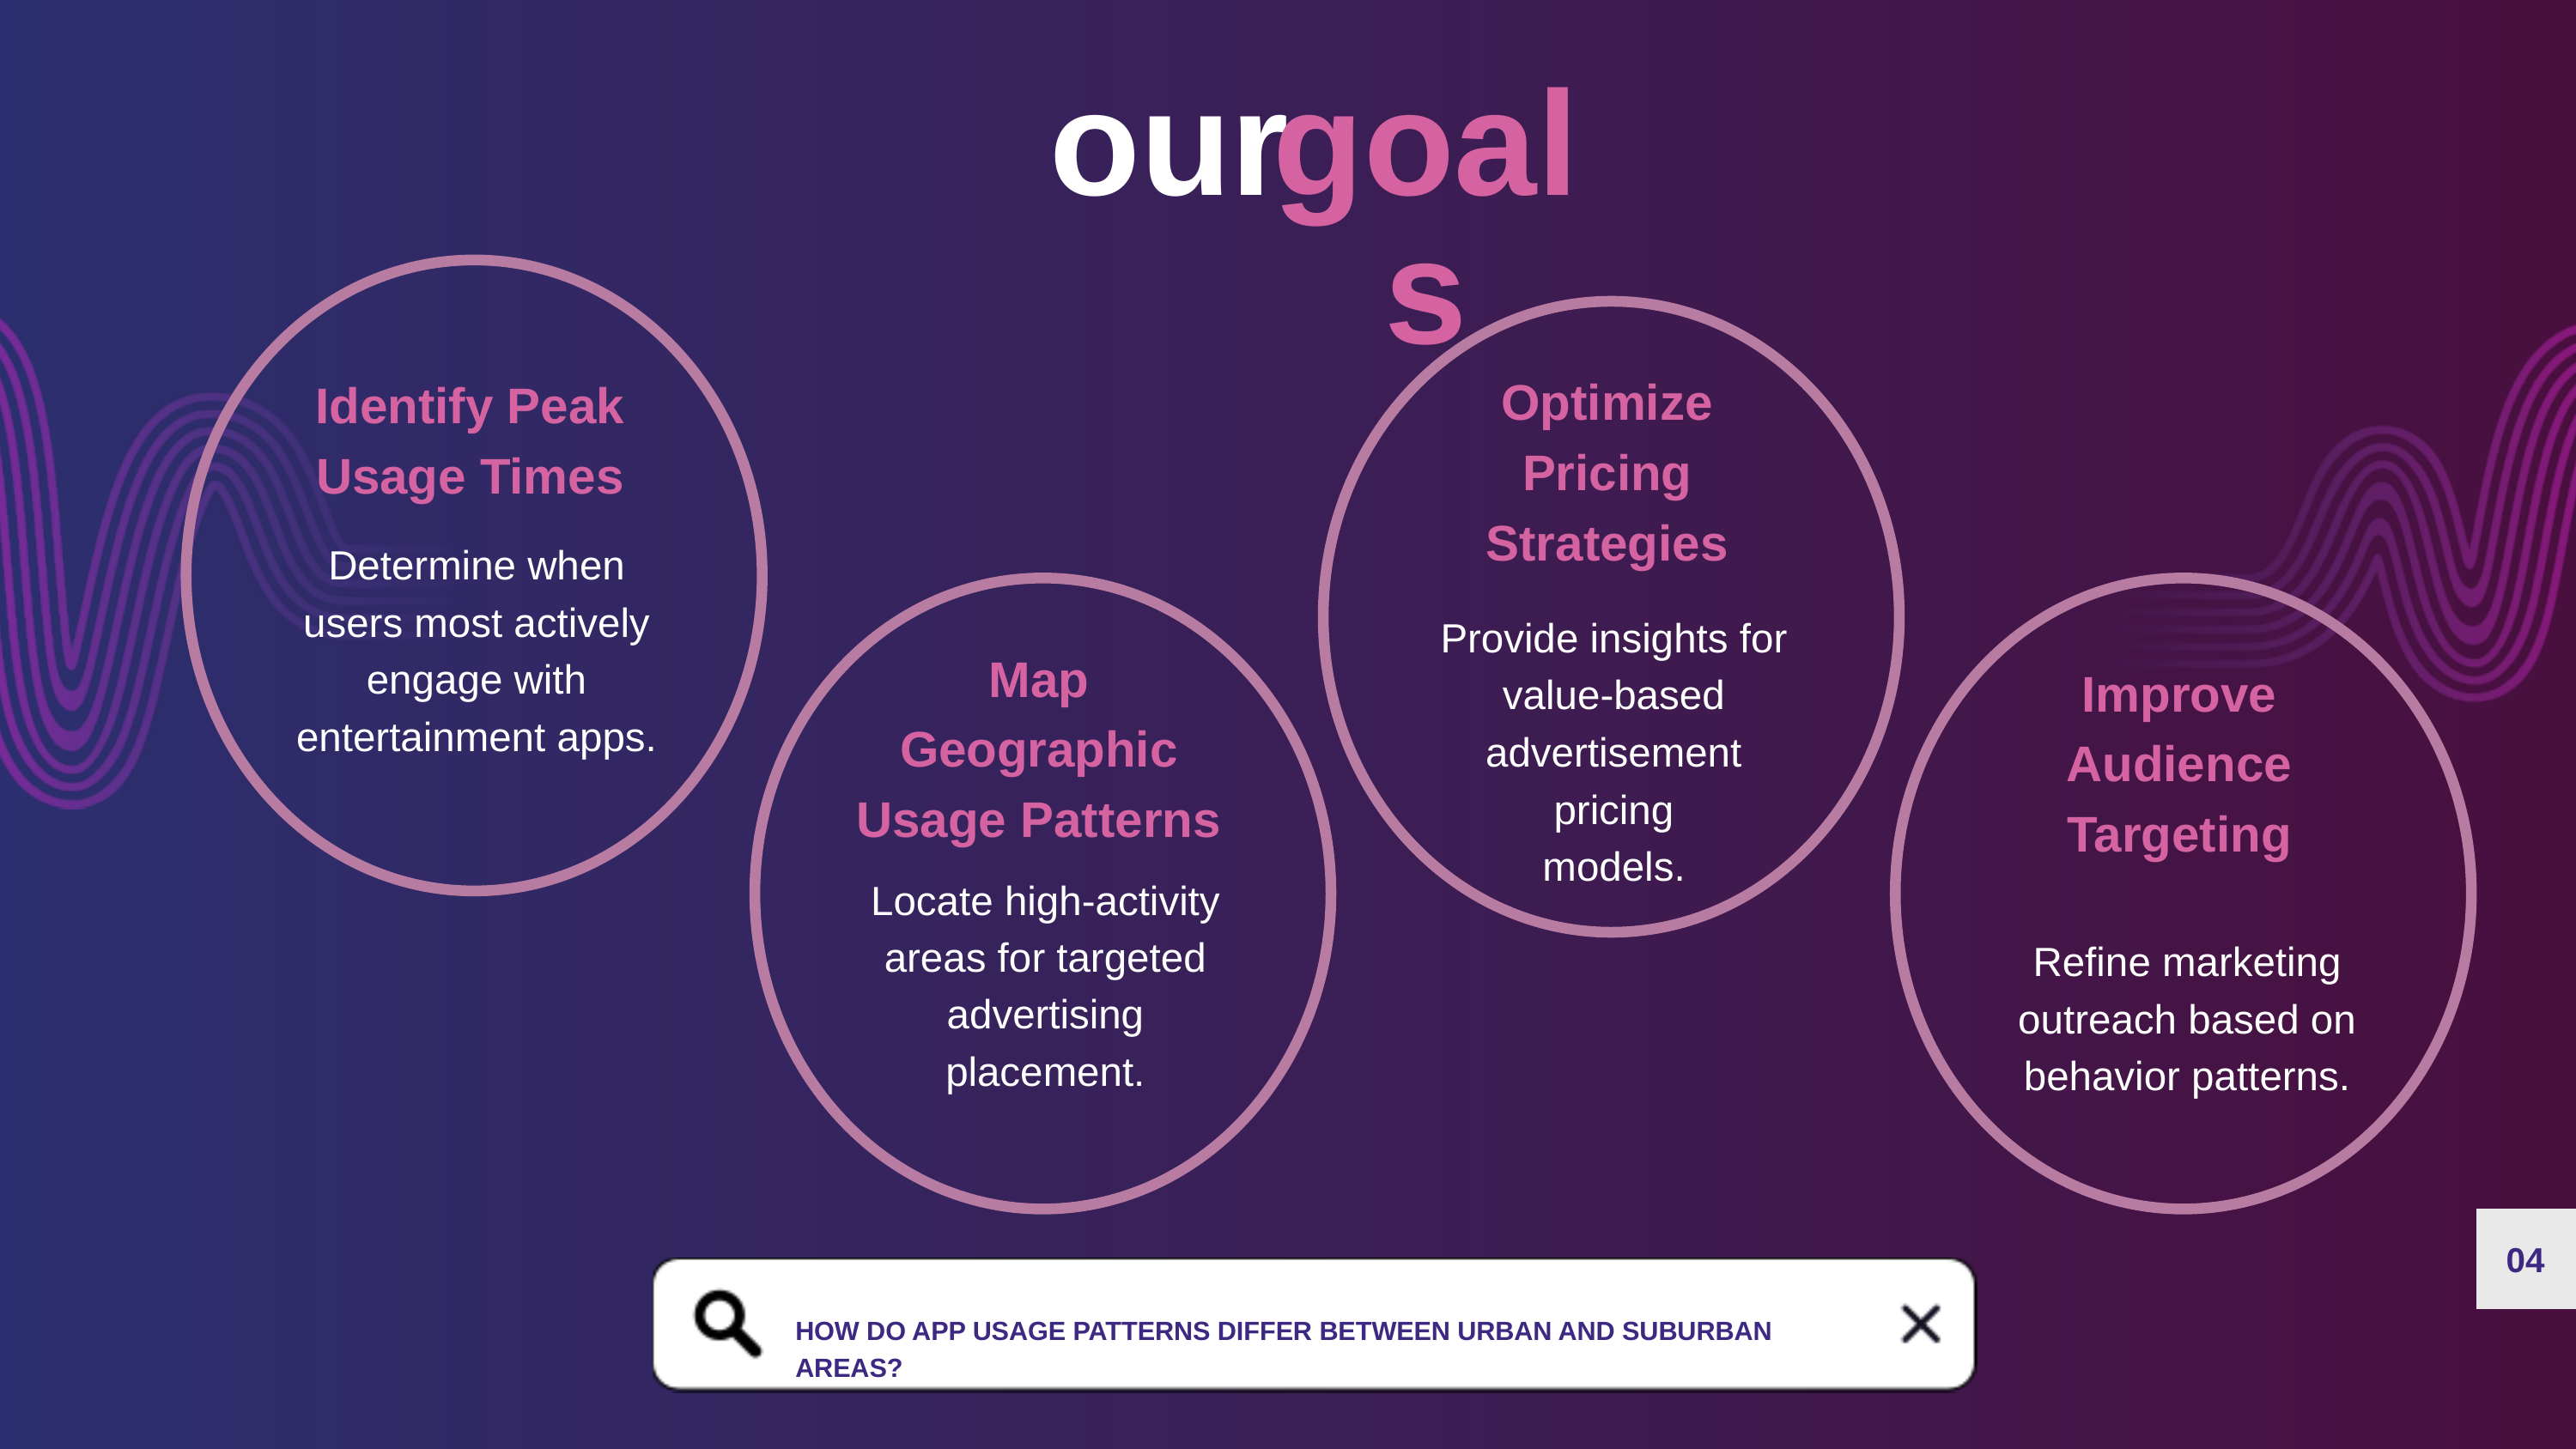

goals
our

Identify Peak Usage Times
Determine when users most actively engage with entertainment apps.

Optimize Pricing Strategies

Provide insights for value-based advertisement pricing
models.
Map Geographic Usage Patterns
Improve Audience Targeting
Locate high-activity areas for targeted advertising
placement.
Reﬁne marketing outreach based on behavior patterns.

04

HOW DO APP USAGE PATTERNS DIFFER BETWEEN URBAN AND SUBURBAN AREAS?